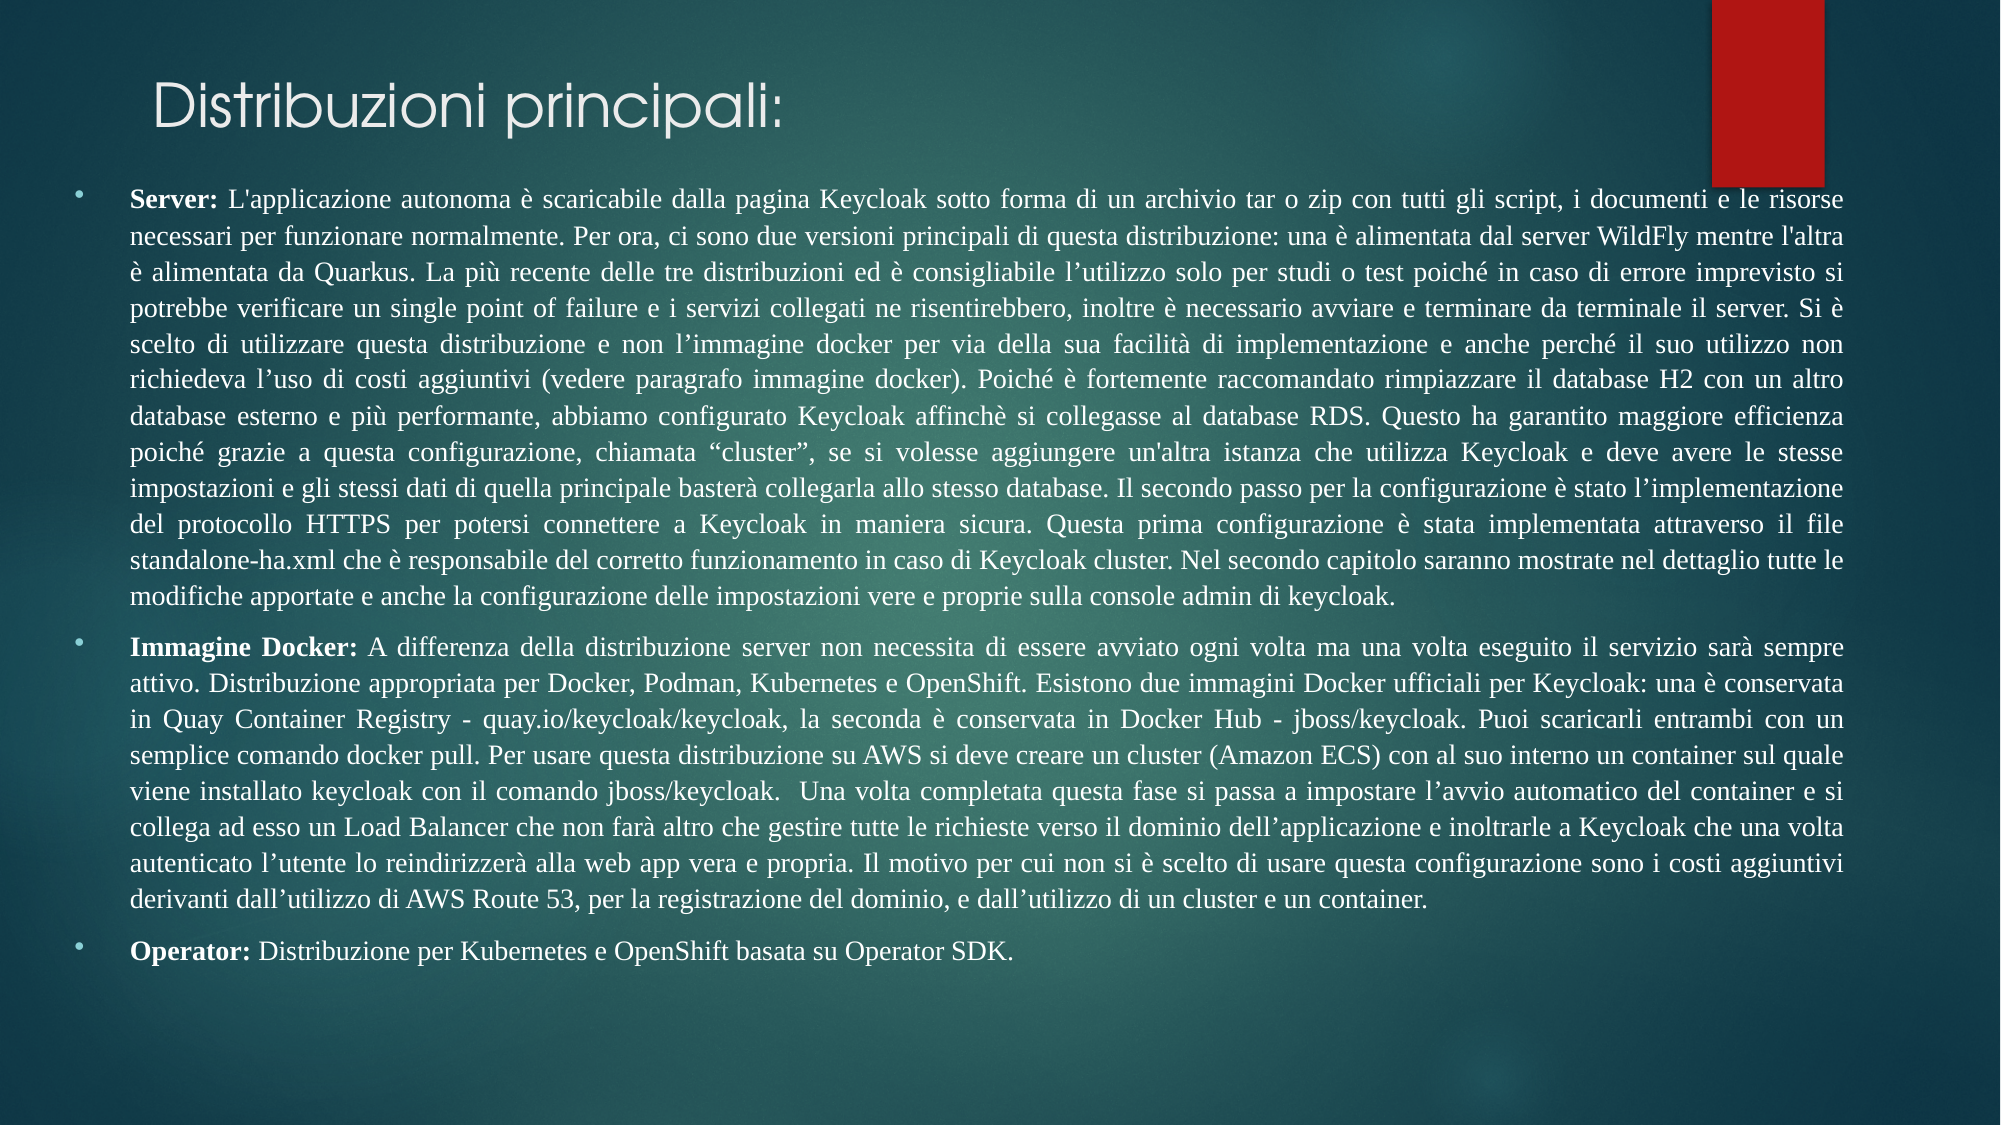

# Distribuzioni principali:
Server: L'applicazione autonoma è scaricabile dalla pagina Keycloak sotto forma di un archivio tar o zip con tutti gli script, i documenti e le risorse necessari per funzionare normalmente. Per ora, ci sono due versioni principali di questa distribuzione: una è alimentata dal server WildFly mentre l'altra è alimentata da Quarkus. La più recente delle tre distribuzioni ed è consigliabile l’utilizzo solo per studi o test poiché in caso di errore imprevisto si potrebbe verificare un single point of failure e i servizi collegati ne risentirebbero, inoltre è necessario avviare e terminare da terminale il server. Si è scelto di utilizzare questa distribuzione e non l’immagine docker per via della sua facilità di implementazione e anche perché il suo utilizzo non richiedeva l’uso di costi aggiuntivi (vedere paragrafo immagine docker). Poiché è fortemente raccomandato rimpiazzare il database H2 con un altro database esterno e più performante, abbiamo configurato Keycloak affinchè si collegasse al database RDS. Questo ha garantito maggiore efficienza poiché grazie a questa configurazione, chiamata “cluster”, se si volesse aggiungere un'altra istanza che utilizza Keycloak e deve avere le stesse impostazioni e gli stessi dati di quella principale basterà collegarla allo stesso database. Il secondo passo per la configurazione è stato l’implementazione del protocollo HTTPS per potersi connettere a Keycloak in maniera sicura. Questa prima configurazione è stata implementata attraverso il file standalone-ha.xml che è responsabile del corretto funzionamento in caso di Keycloak cluster. Nel secondo capitolo saranno mostrate nel dettaglio tutte le modifiche apportate e anche la configurazione delle impostazioni vere e proprie sulla console admin di keycloak.
Immagine Docker: A differenza della distribuzione server non necessita di essere avviato ogni volta ma una volta eseguito il servizio sarà sempre attivo. Distribuzione appropriata per Docker, Podman, Kubernetes e OpenShift. Esistono due immagini Docker ufficiali per Keycloak: una è conservata in Quay Container Registry - quay.io/keycloak/keycloak, la seconda è conservata in Docker Hub - jboss/keycloak. Puoi scaricarli entrambi con un semplice comando docker pull. Per usare questa distribuzione su AWS si deve creare un cluster (Amazon ECS) con al suo interno un container sul quale viene installato keycloak con il comando jboss/keycloak.  Una volta completata questa fase si passa a impostare l’avvio automatico del container e si collega ad esso un Load Balancer che non farà altro che gestire tutte le richieste verso il dominio dell’applicazione e inoltrarle a Keycloak che una volta autenticato l’utente lo reindirizzerà alla web app vera e propria. Il motivo per cui non si è scelto di usare questa configurazione sono i costi aggiuntivi derivanti dall’utilizzo di AWS Route 53, per la registrazione del dominio, e dall’utilizzo di un cluster e un container.
Operator: Distribuzione per Kubernetes e OpenShift basata su Operator SDK.